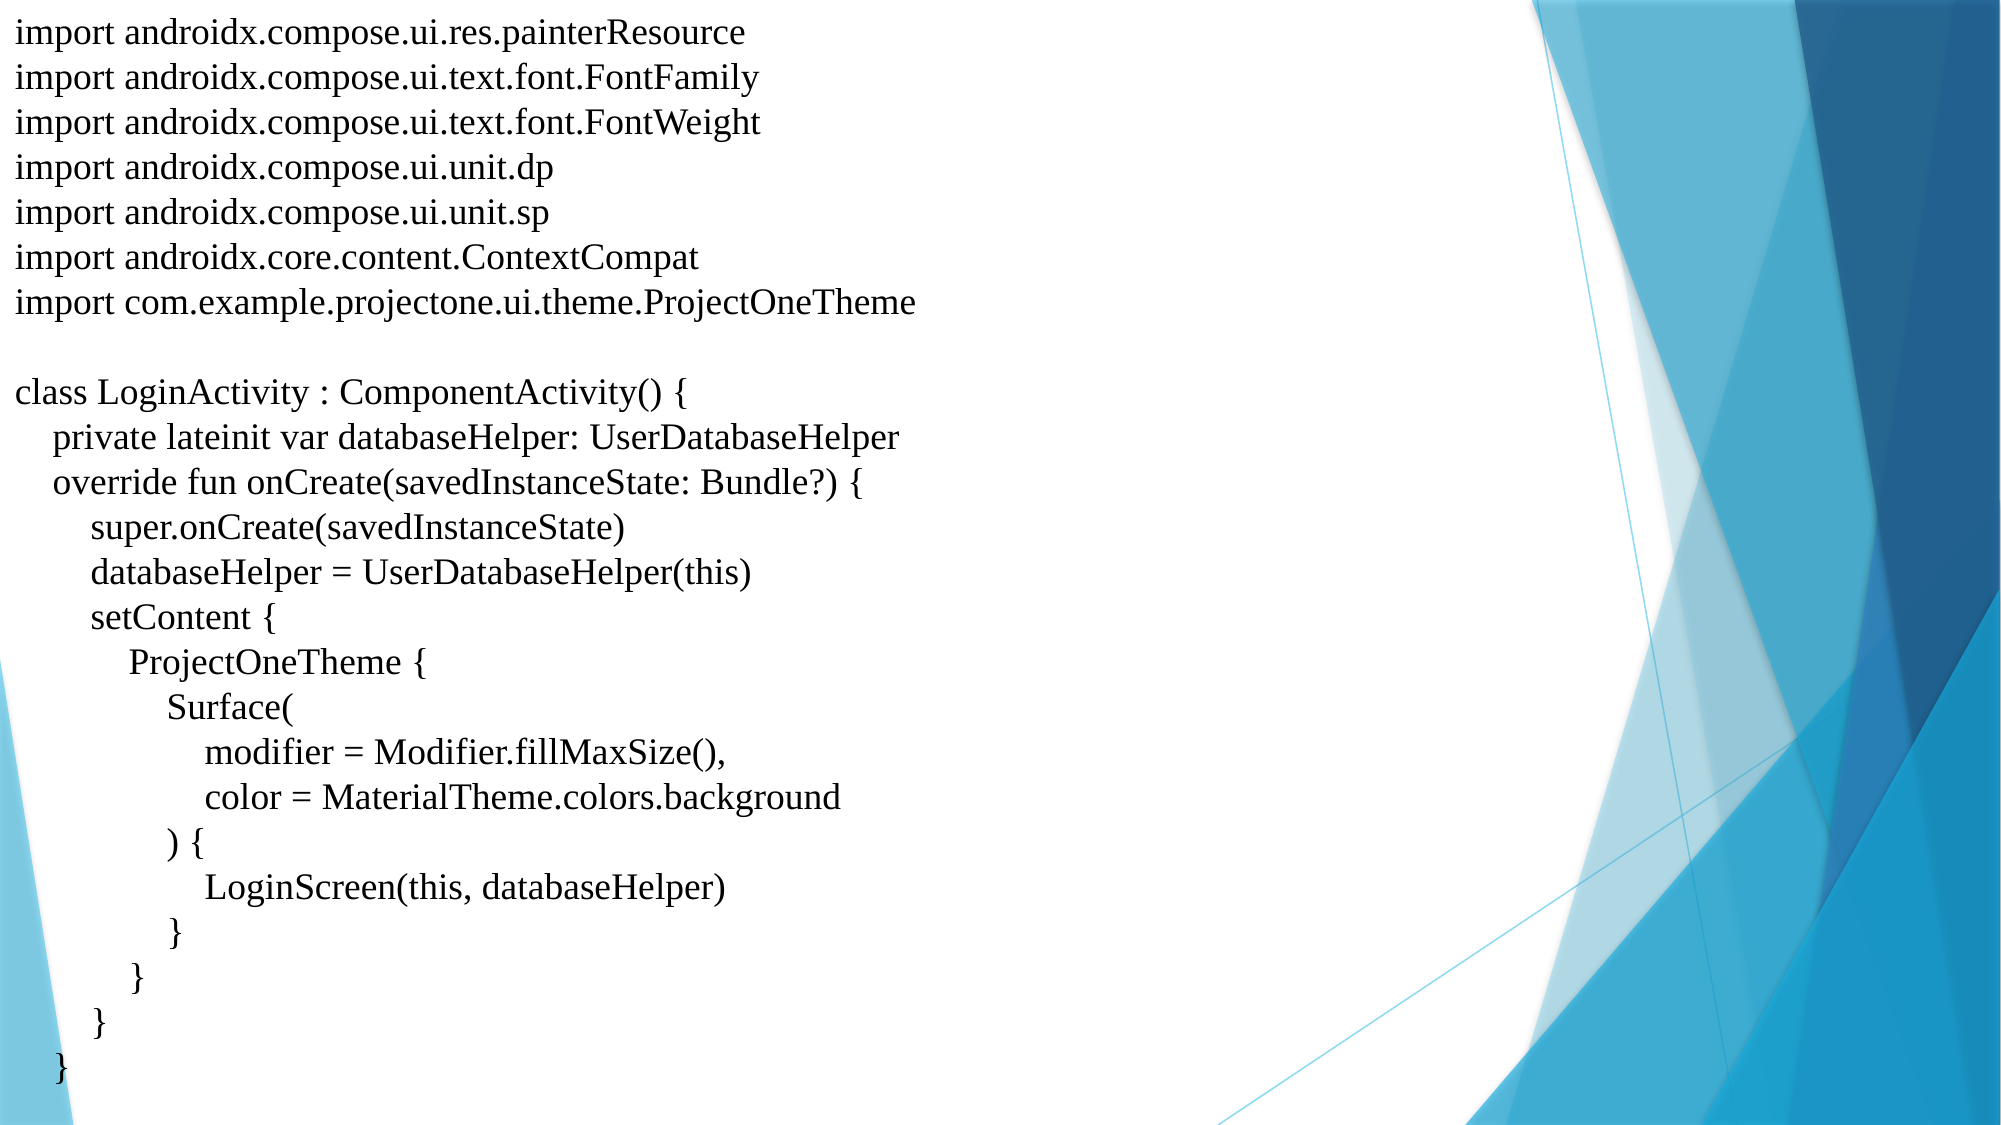

import androidx.compose.ui.res.painterResource
import androidx.compose.ui.text.font.FontFamily
import androidx.compose.ui.text.font.FontWeight
import androidx.compose.ui.unit.dp
import androidx.compose.ui.unit.sp
import androidx.core.content.ContextCompat
import com.example.projectone.ui.theme.ProjectOneTheme

class LoginActivity : ComponentActivity() {
    private lateinit var databaseHelper: UserDatabaseHelper
    override fun onCreate(savedInstanceState: Bundle?) {
        super.onCreate(savedInstanceState)
        databaseHelper = UserDatabaseHelper(this)
        setContent {
            ProjectOneTheme {
                Surface(
                    modifier = Modifier.fillMaxSize(),
                    color = MaterialTheme.colors.background
                ) {
                    LoginScreen(this, databaseHelper)
                }
            }
        }
    }